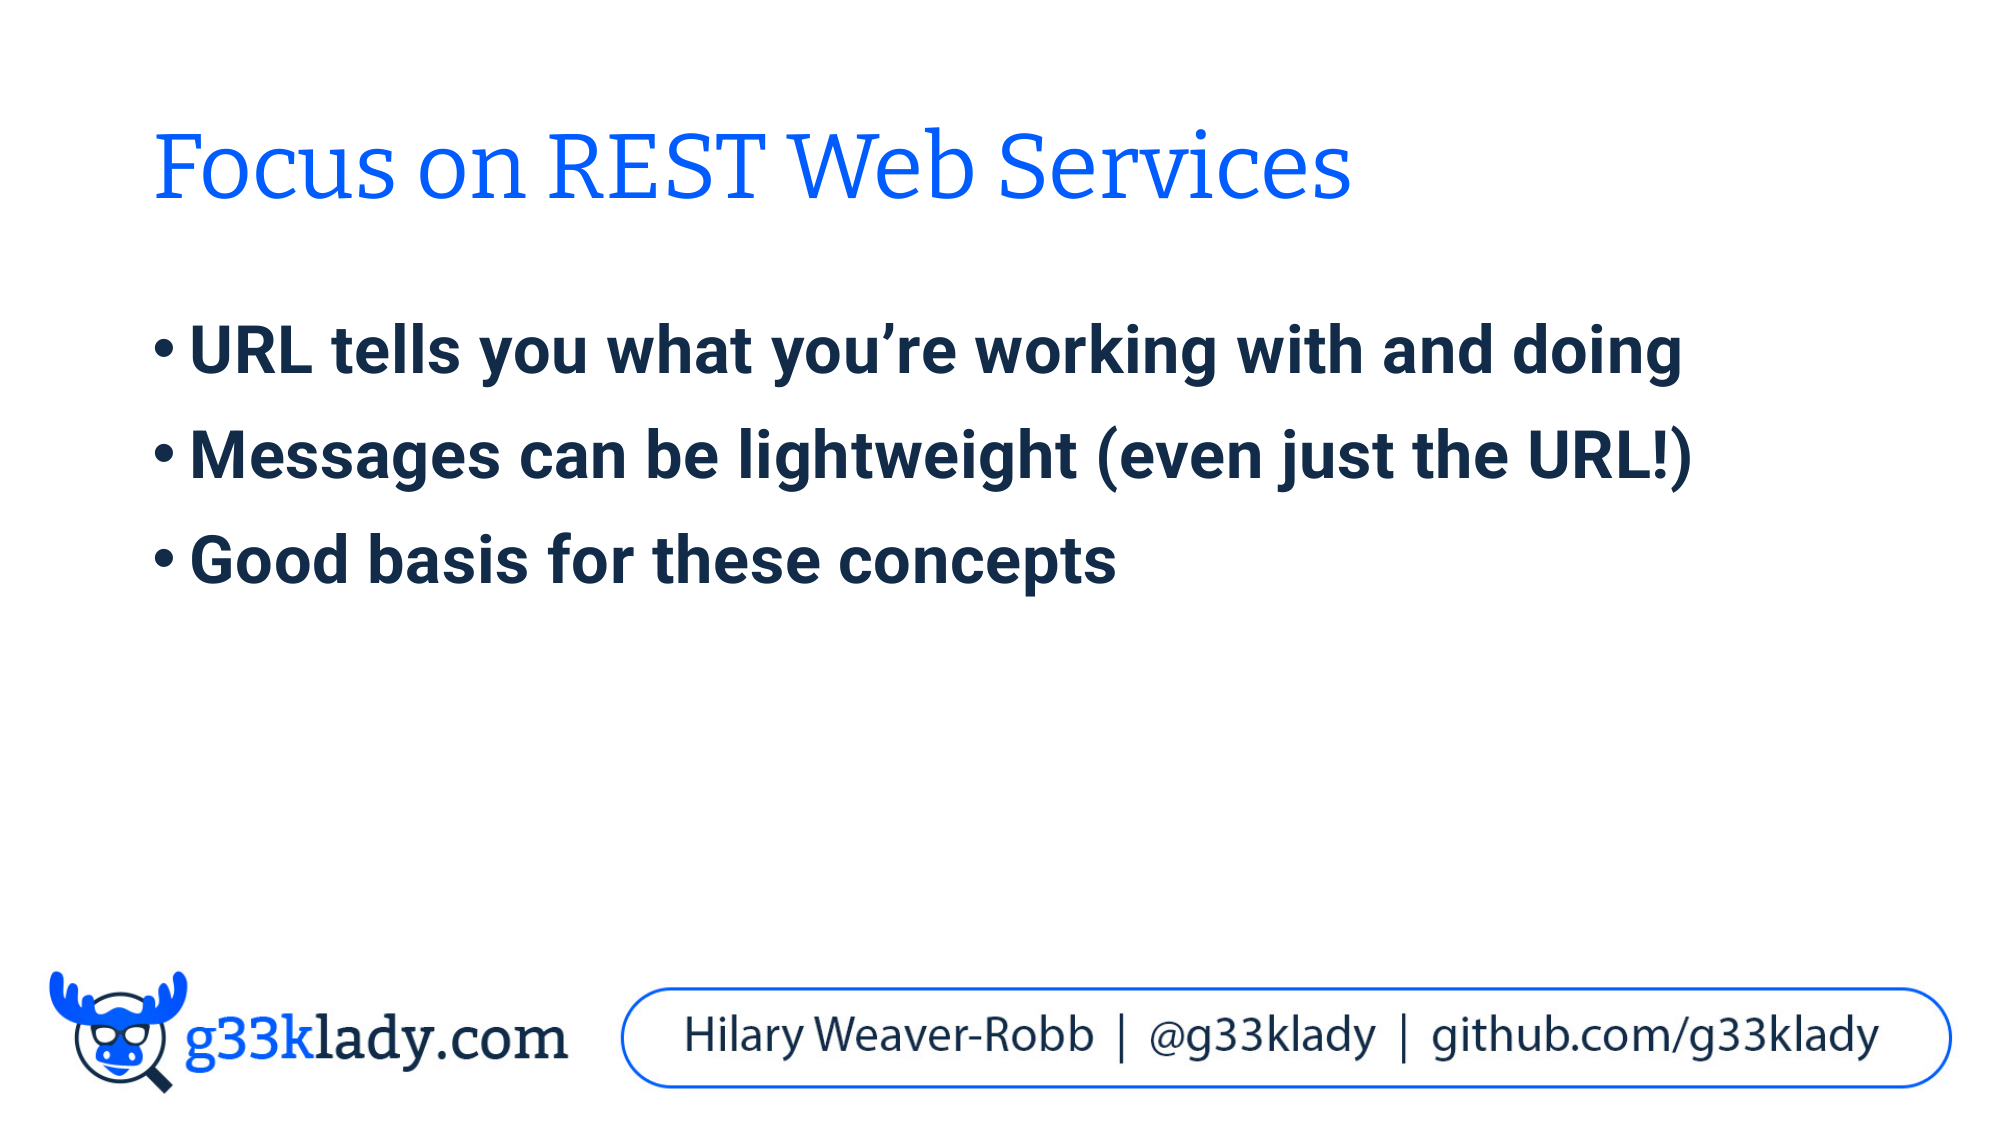

# Focus on REST Web Services
URL tells you what you’re working with and doing
Messages can be lightweight (even just the URL!)
Good basis for these concepts